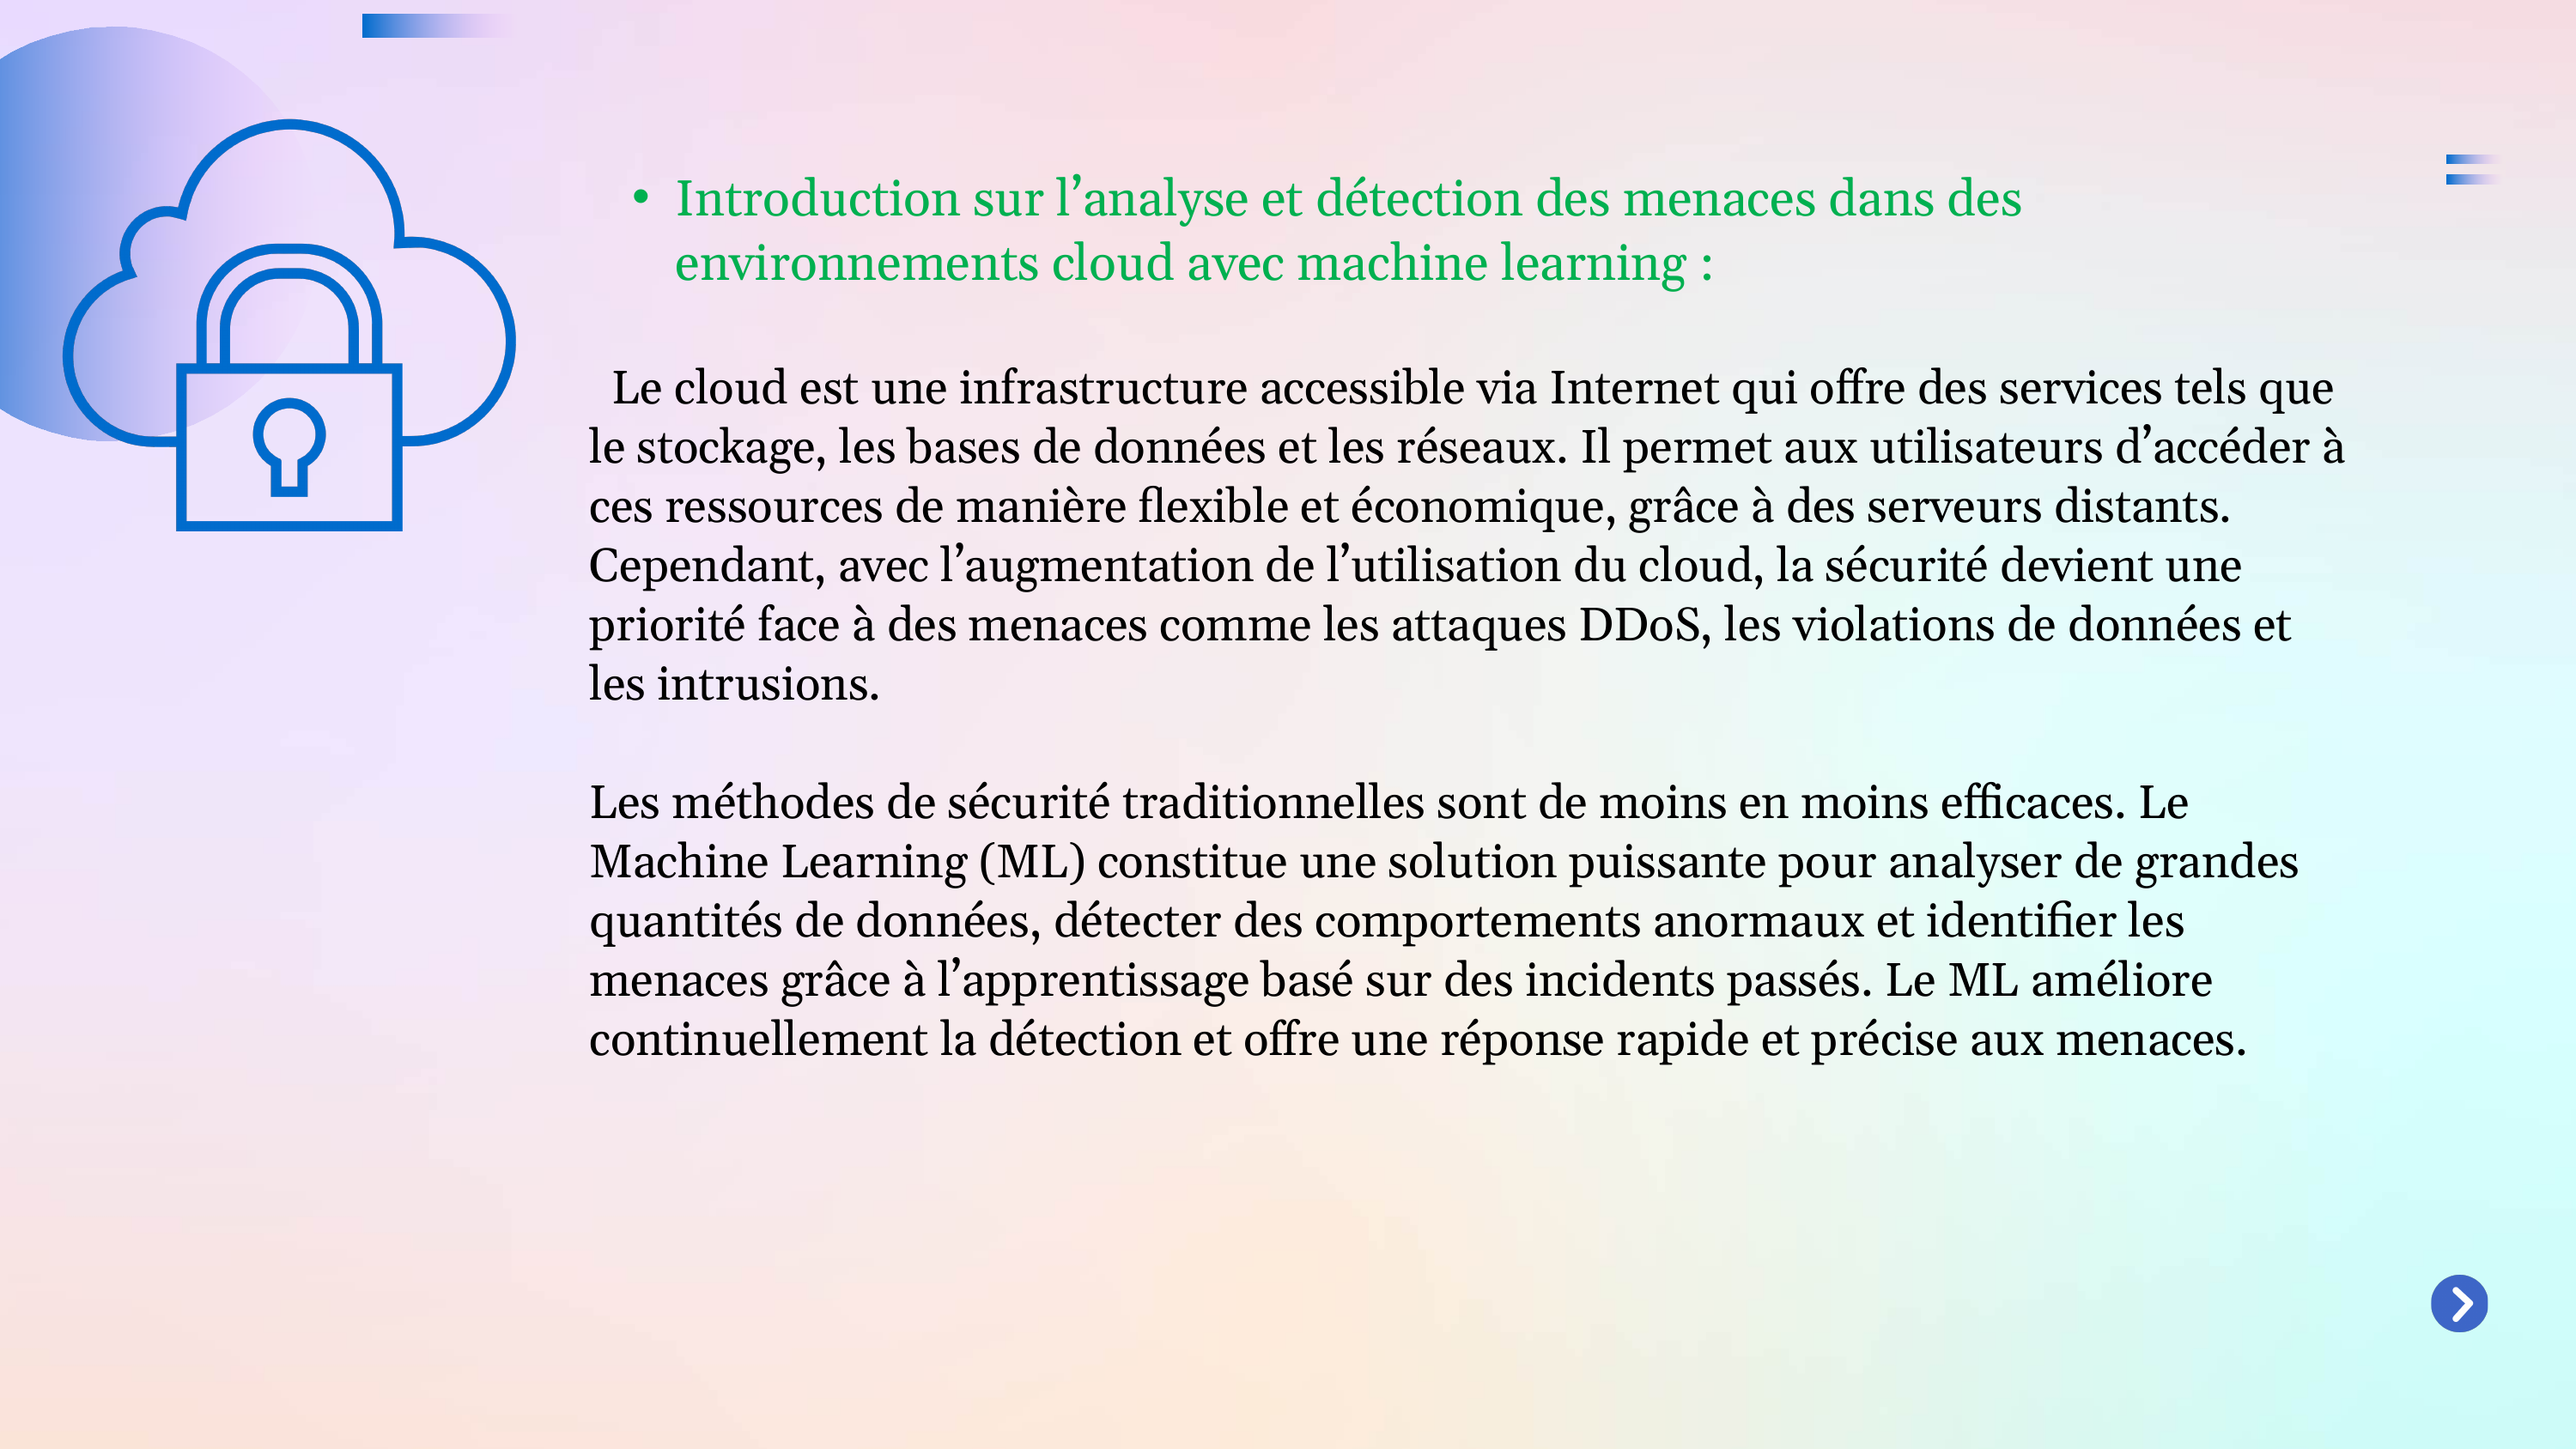

Introduction sur l’analyse et détection des menaces dans des environnements cloud avec machine learning :

  Le cloud est une infrastructure accessible via Internet qui offre des services tels que le stockage, les bases de données et les réseaux. Il permet aux utilisateurs d’accéder à ces ressources de manière flexible et économique, grâce à des serveurs distants. Cependant, avec l’augmentation de l’utilisation du cloud, la sécurité devient une priorité face à des menaces comme les attaques DDoS, les violations de données et les intrusions.

Les méthodes de sécurité traditionnelles sont de moins en moins efficaces. Le Machine Learning (ML) constitue une solution puissante pour analyser de grandes quantités de données, détecter des comportements anormaux et identifier les menaces grâce à l’apprentissage basé sur des incidents passés. Le ML améliore continuellement la détection et offre une réponse rapide et précise aux menaces.